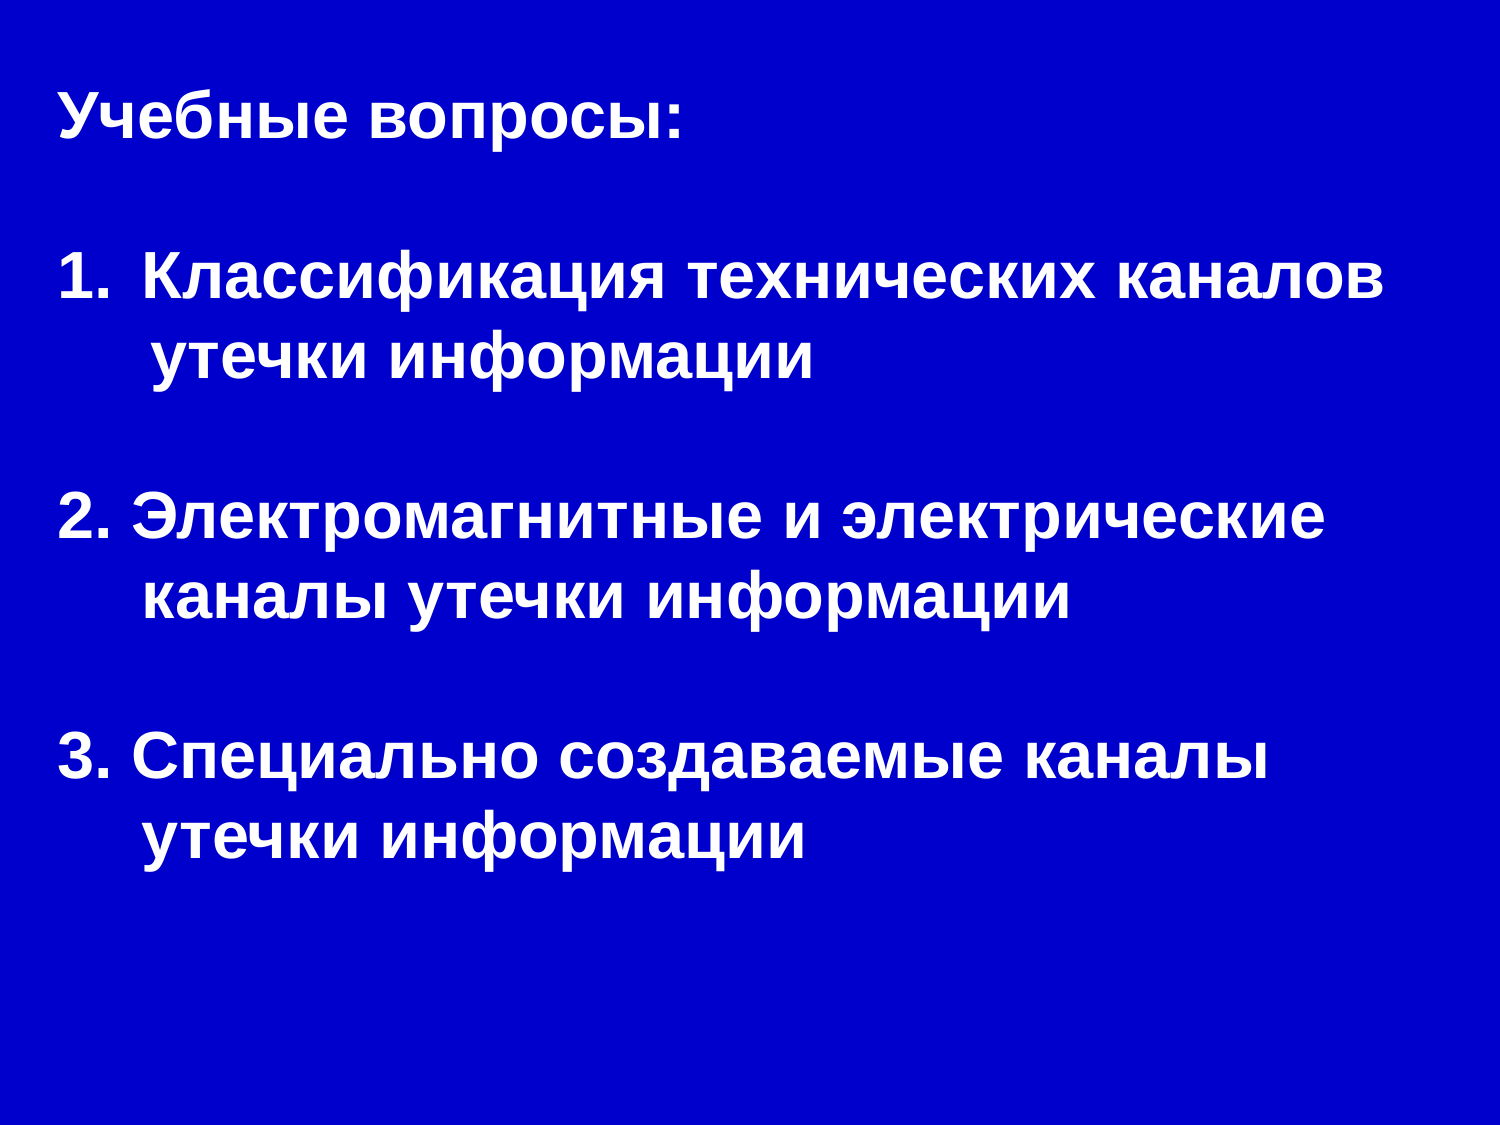

Учебные вопросы:

Классификация технических каналов
     утечки информации

2. Электромагнитные и электрические каналы утечки информации

3. Специально создаваемые каналы утечки информации